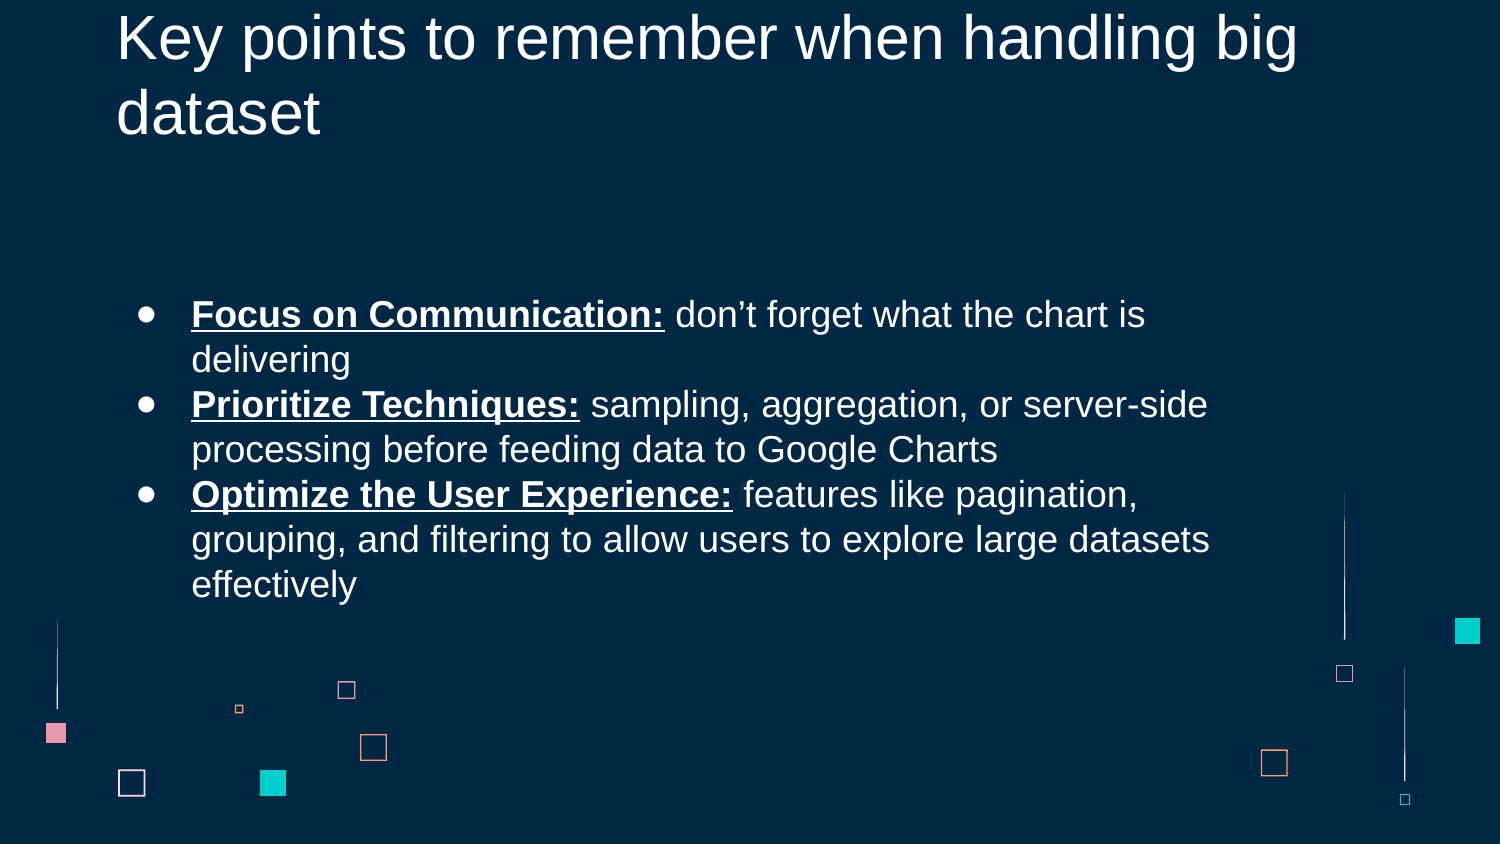

# Key points to remember when handling big dataset
Focus on Communication: don’t forget what the chart is delivering
Prioritize Techniques: sampling, aggregation, or server-side processing before feeding data to Google Charts
Optimize the User Experience: features like pagination, grouping, and filtering to allow users to explore large datasets effectively